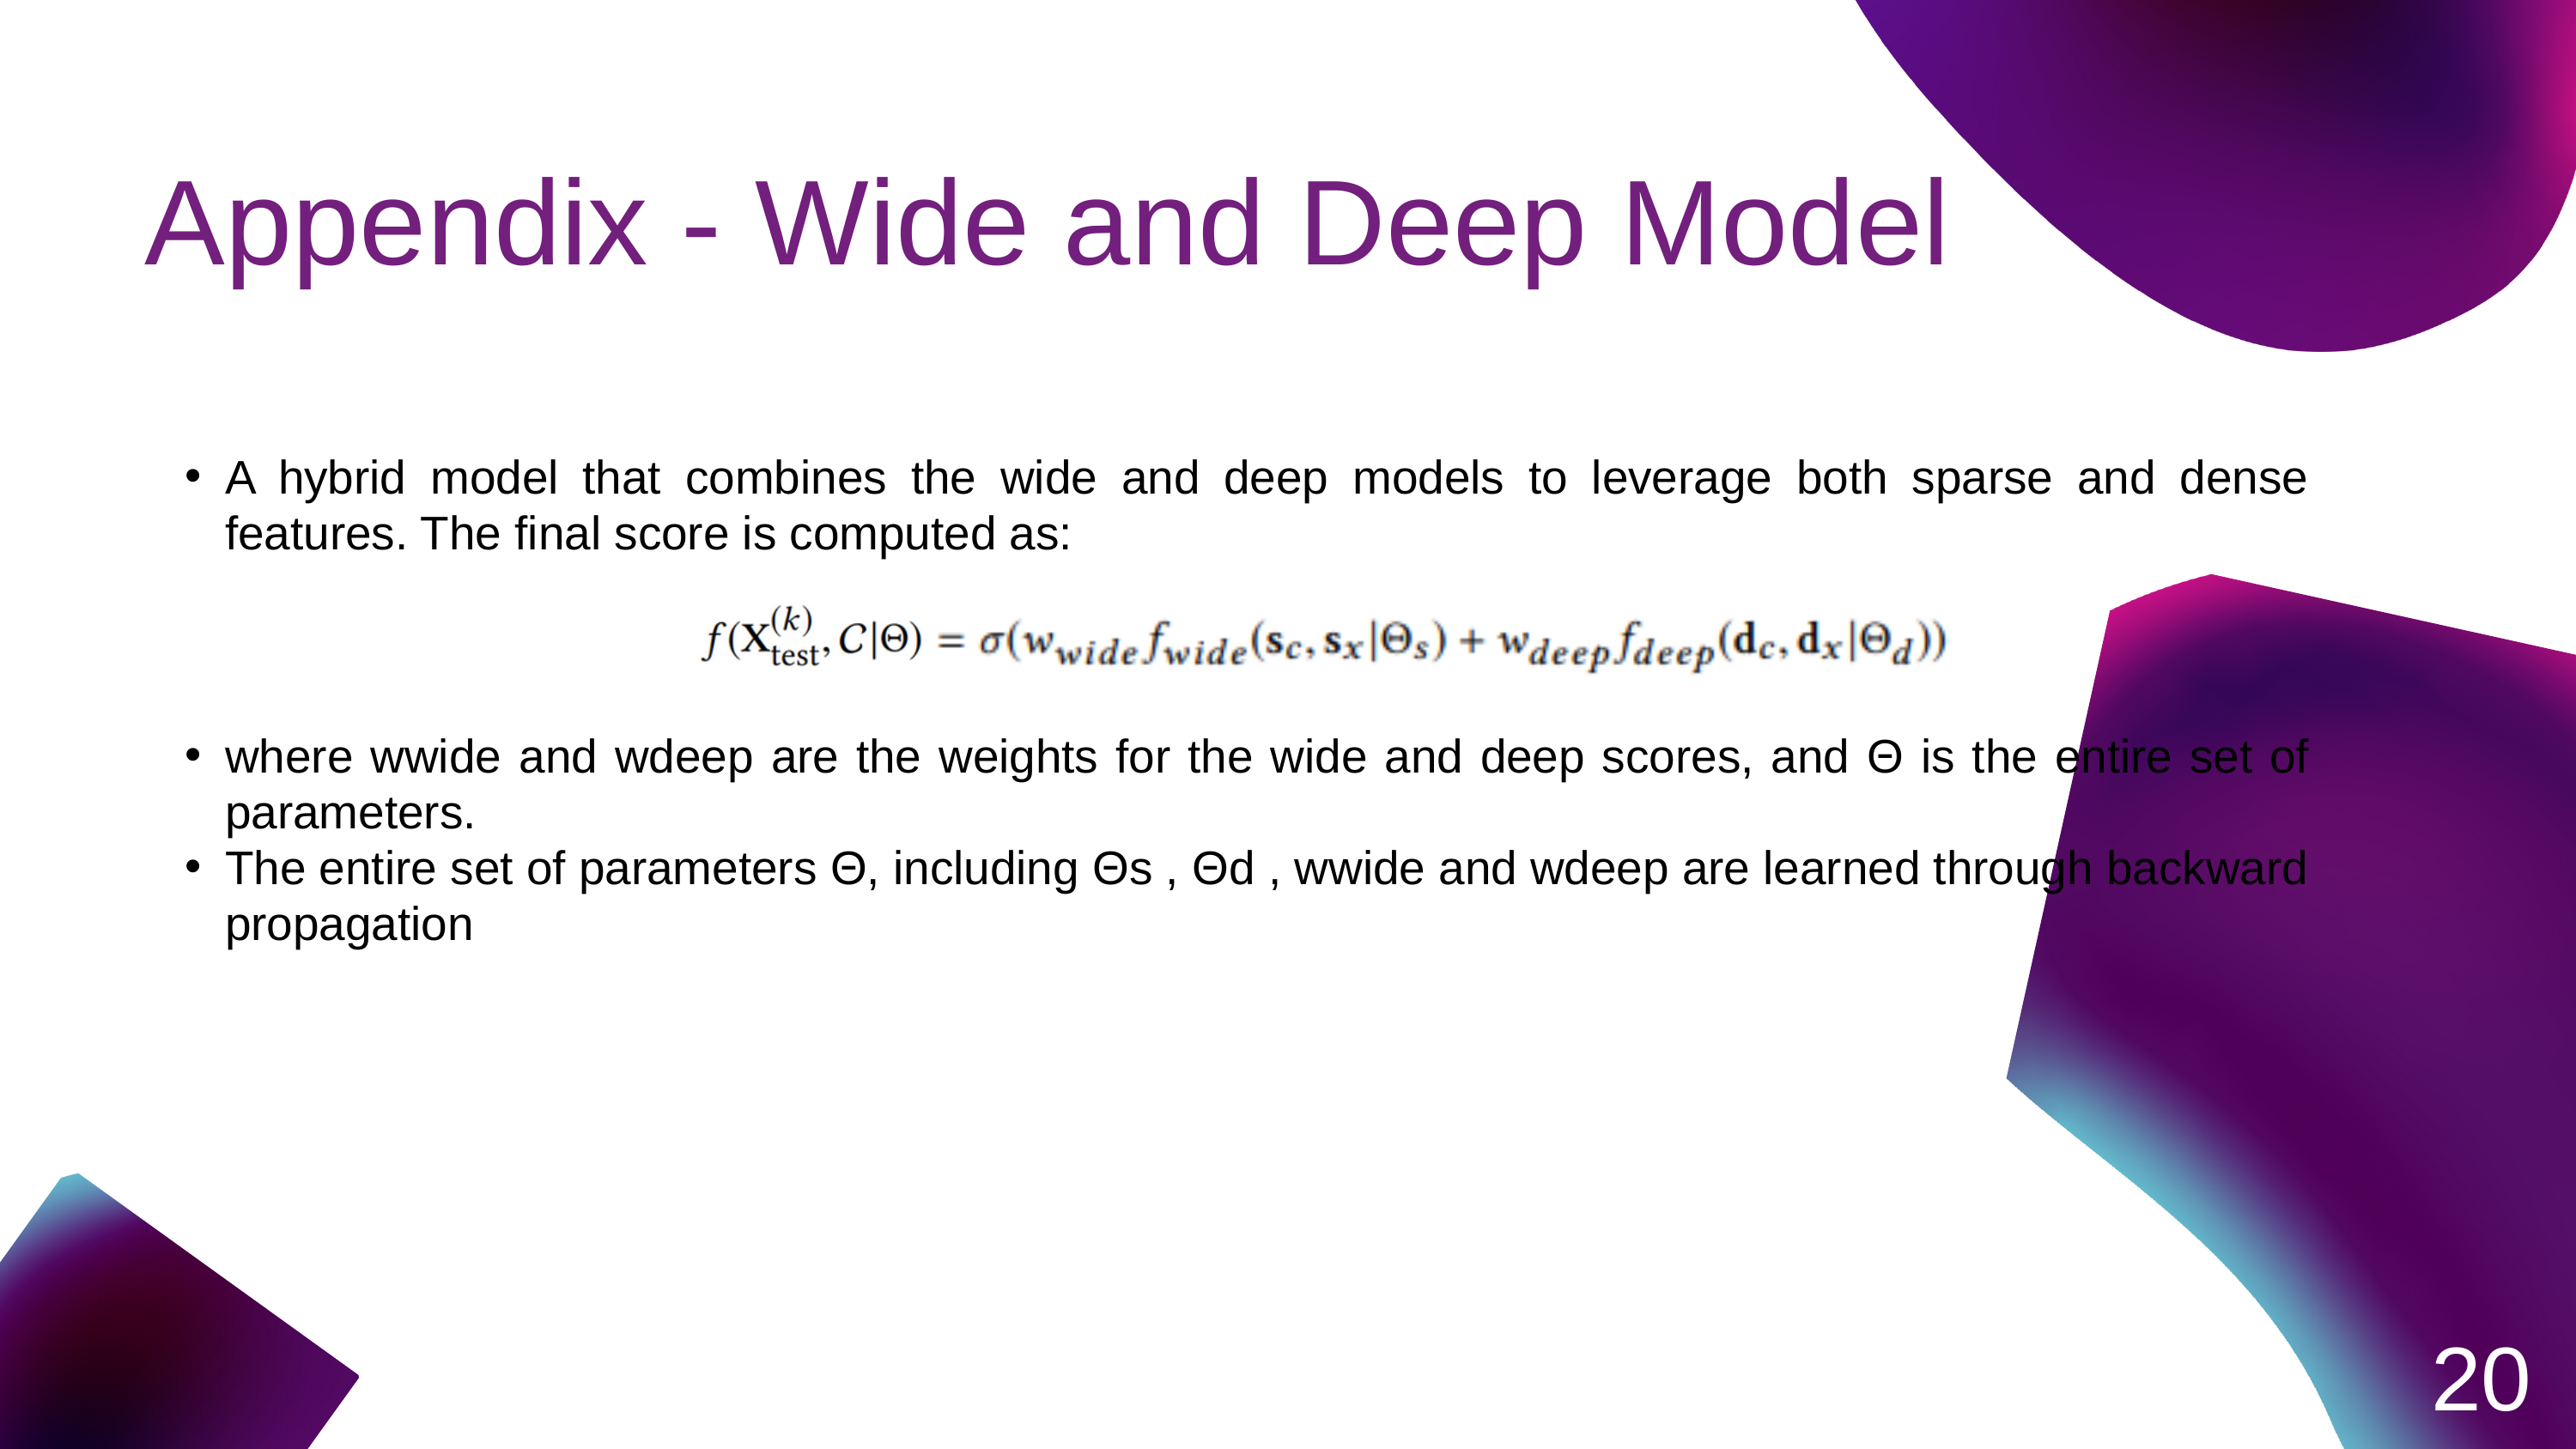

Appendix - Wide and Deep Model
A hybrid model that combines the wide and deep models to leverage both sparse and dense features. The final score is computed as:

where wwide​ and wdeep​ are the weights for the wide and deep scores, and Θ is the entire set of parameters.
The entire set of parameters Θ, including Θs , Θd , wwide and wdeep are learned through backward propagation

20